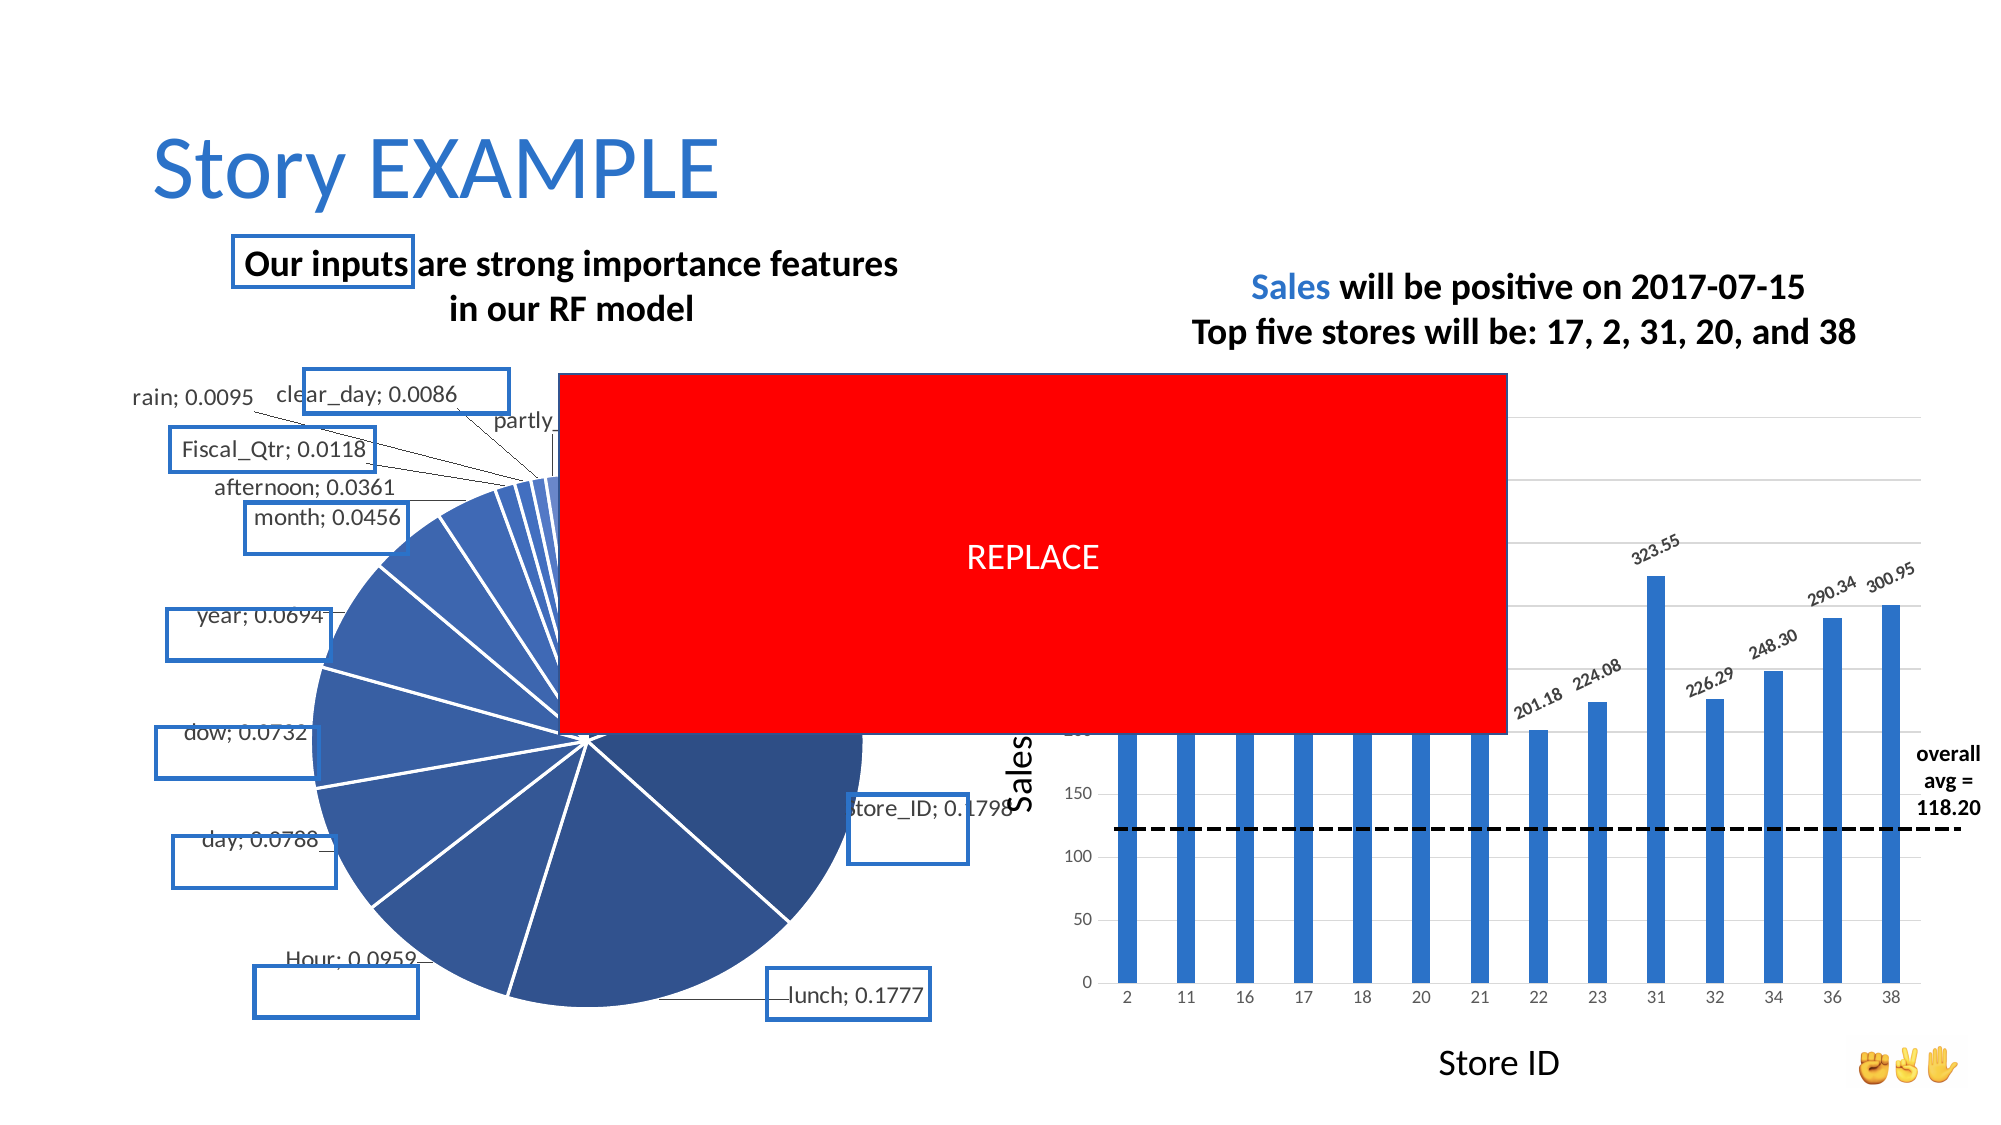

# Story EXAMPLE
Our inputs are strong importance features
in our RF model

Sales will be positive on 2017-07-15
Top five stores will be: 17, 2, 31, 20, and 38

### Chart

| Category |  |
|---|---|
| temp | 0.189237641302559 |
| Store_ID | 0.179799508941681 |
| lunch | 0.177717702881876 |
| Hour | 0.095910817915879 |
| day | 0.0788467587979383 |
| dow | 0.0731960492005901 |
| year | 0.0694028488416516 |
| month | 0.045612051028311 |
| afternoon | 0.0360507635886749 |
| Fiscal_Qtr | 0.0118366355854531 |
| rain | 0.00952179523885001 |
| clear_day | 0.00856187150841886 |
| partly_cloudy_day | 0.00821422301480909 |
| dinner | 0.00642843417191952 |
| late_night | 0.00366723388367853 |
| breakfast | 0.00213249526874575 |
| clear_night | 0.0013724836085987 |
| partly_cloudy_night | 0.000951400691680375 |
| cloudy | 0.000674412376729986 |
| fog | 0.000471075538330848 |
| wind | 0.000353938102740792 |
| snow | 3.98585108820433e-05 |
REPLACE

### Chart

| Category |  |
|---|---|
| 2 | 335.87015 |
| 11 | 199.847899999999 |
| 16 | 201.1339 |
| 17 | 415.3708 |
| 18 | 232.729549999999 |
| 20 | 311.6351 |
| 21 | 198.507849999999 |
| 22 | 201.1823 |
| 23 | 224.079 |
| 31 | 323.554999999999 |
| 32 | 226.28975 |
| 34 | 248.295849999999 |
| 36 | 290.34135 |
| 38 | 300.94615 |

Sales Revenue

overall avg = 118.20

Store ID